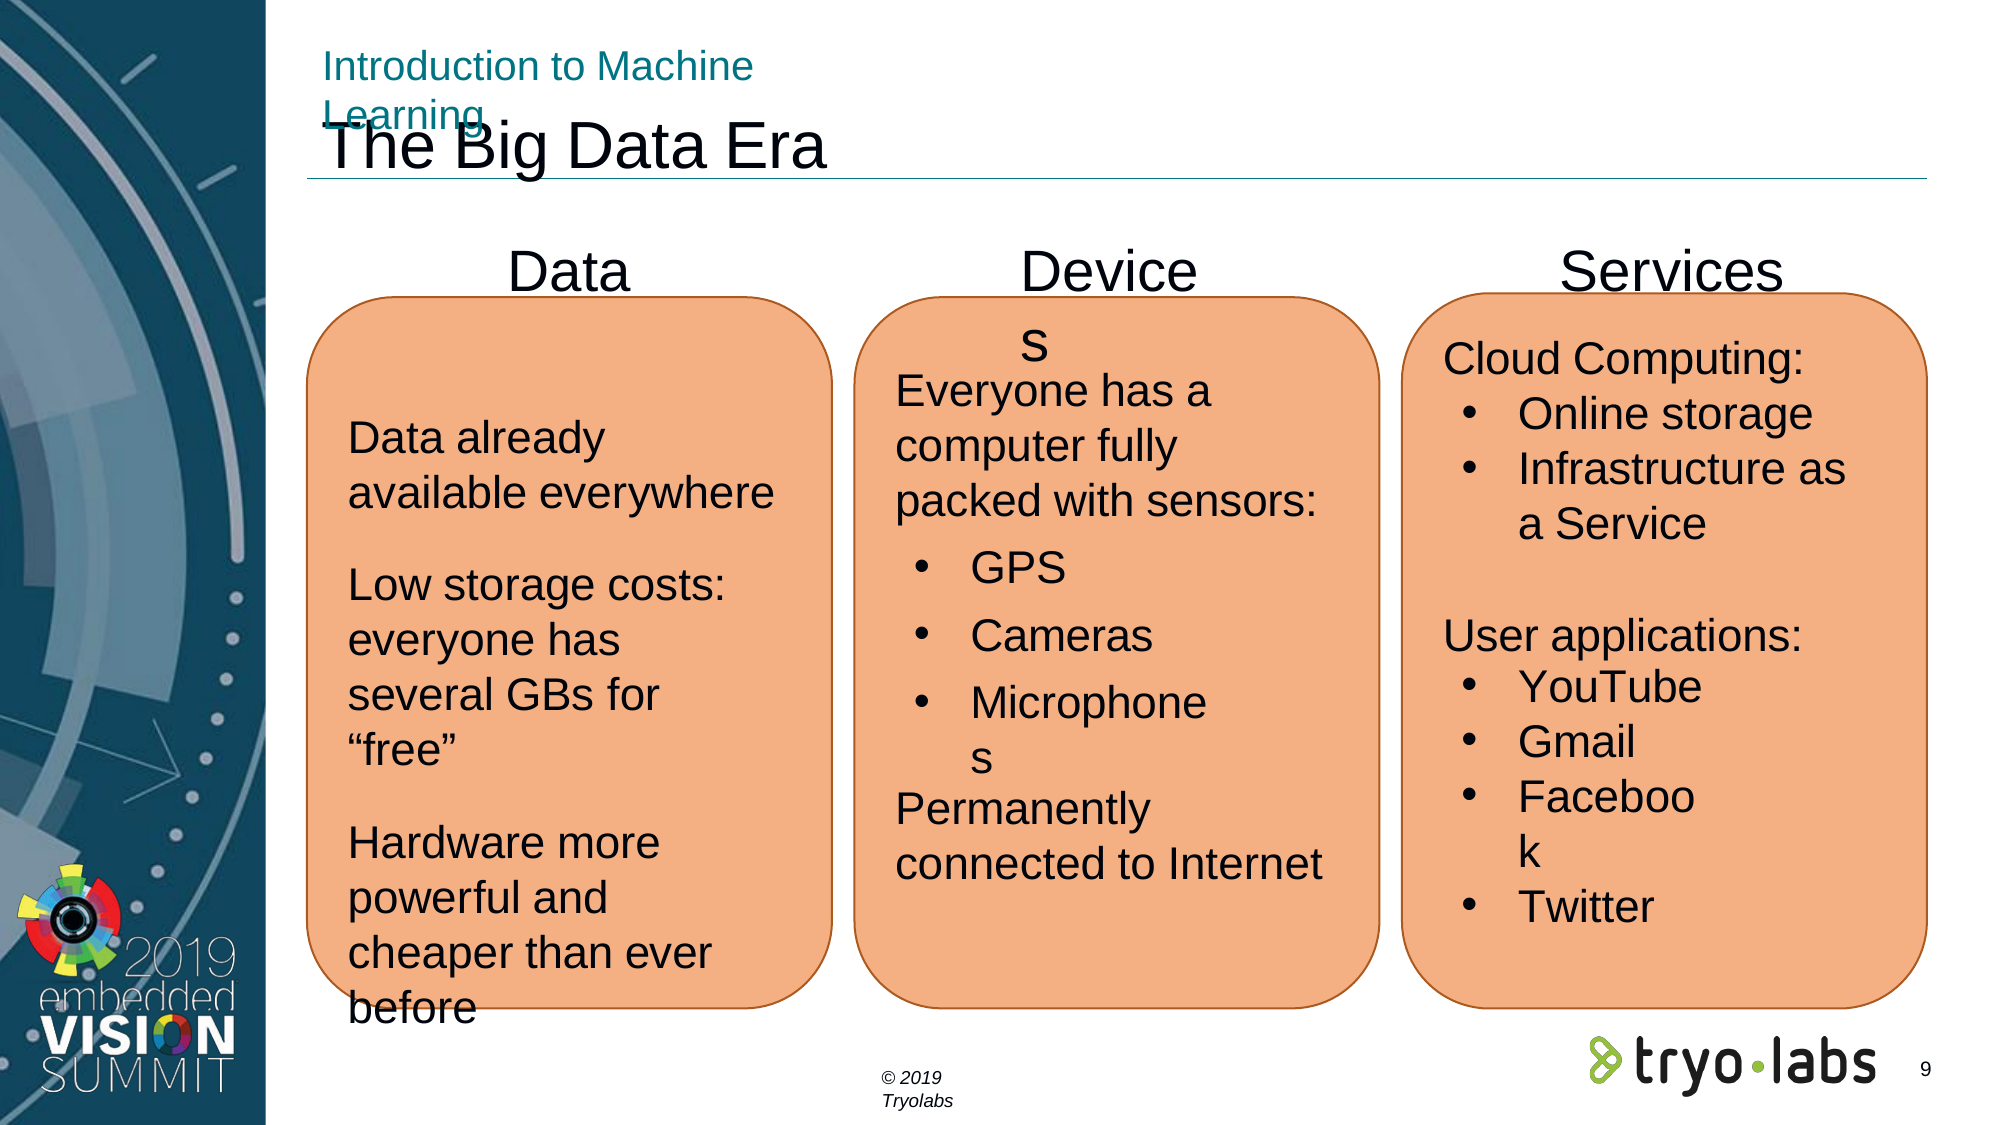

Introduction to Machine Learning
# The Big Data Era
Data

Data already available everywhere
Low storage costs: everyone has several GBs for “free”
Hardware more powerful and cheaper than ever before
Devices
Services
Cloud Computing:
Online storage
Infrastructure as a Service

User applications:

Everyone has a computer fully packed with sensors:
GPS
Cameras
Microphones
YouTube
Gmail
Facebook
Twitter
Permanently connected to Internet
9
© 2019 Tryolabs